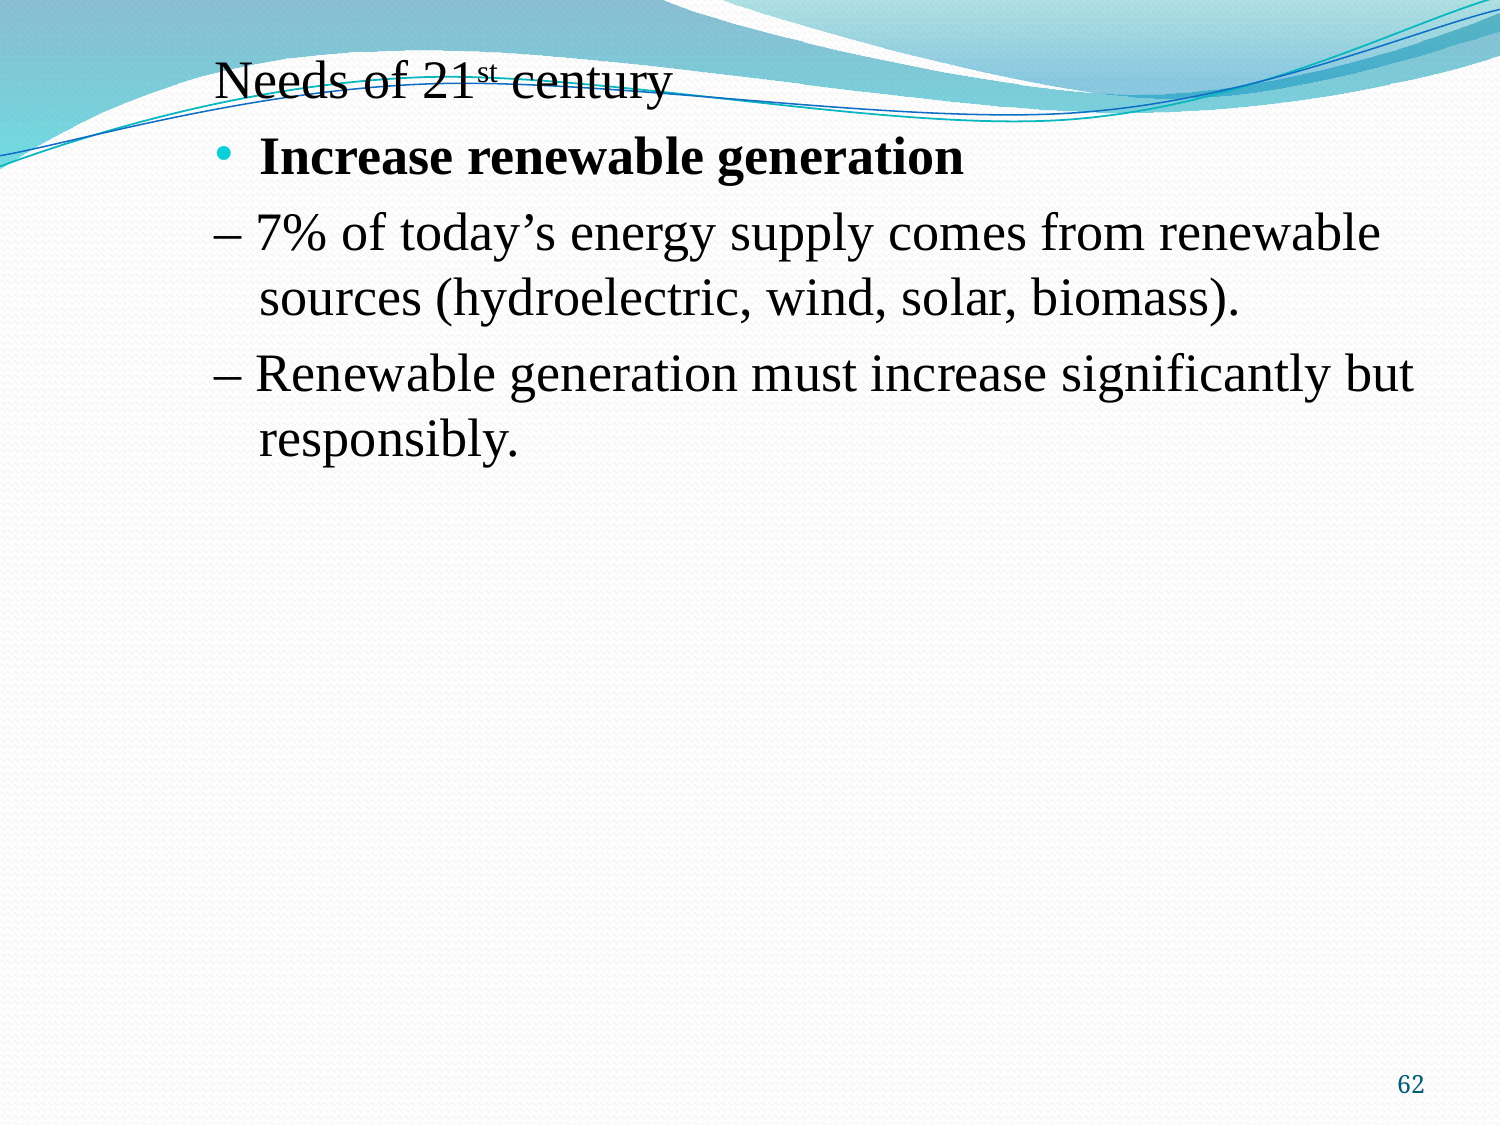

Needs of 21st century
Increase renewable generation
– 7% of today’s energy supply comes from renewable sources (hydroelectric, wind, solar, biomass).
– Renewable generation must increase significantly but responsibly.

62